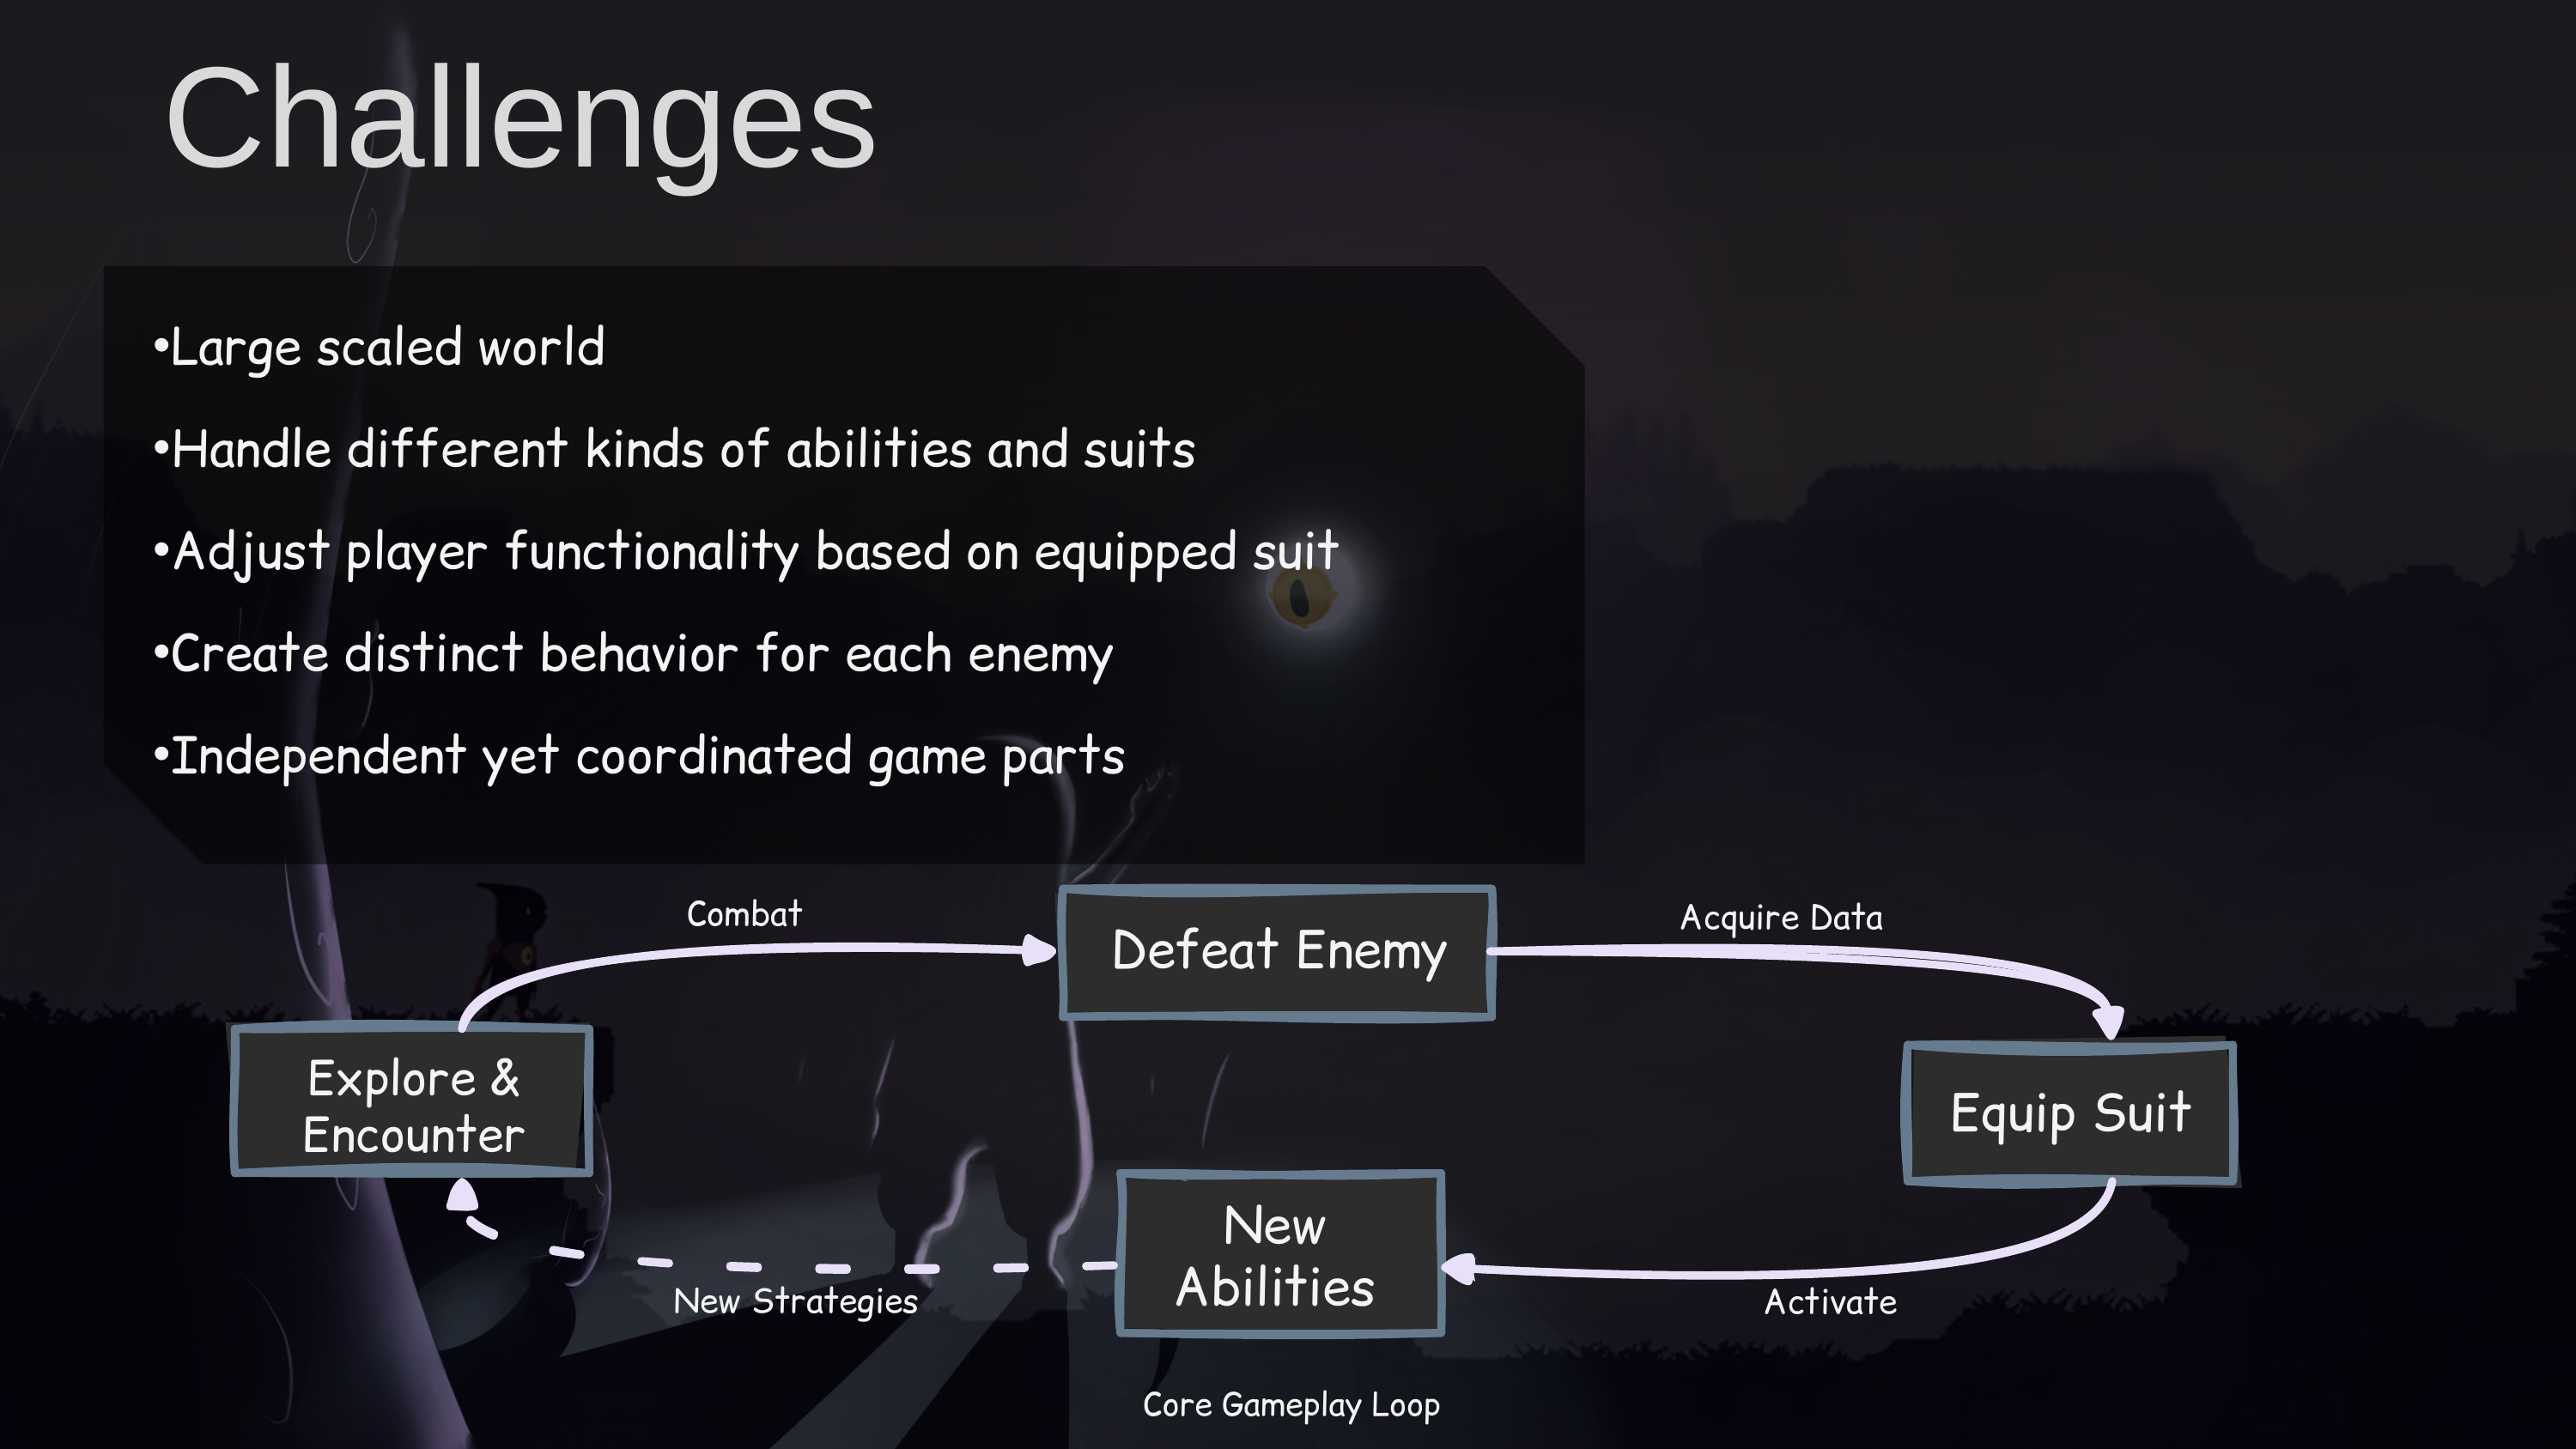

# Challenges
Large scaled world
Handle different kinds of abilities and suits
Adjust player functionality based on equipped suit
Create distinct behavior for each enemy
Independent yet coordinated game parts

Defeat Enemy
Acquire Data

Combat

Explore &
Encounter

Equip Suit

New
Abilities

Activate

New Strategies
Core Gameplay Loop